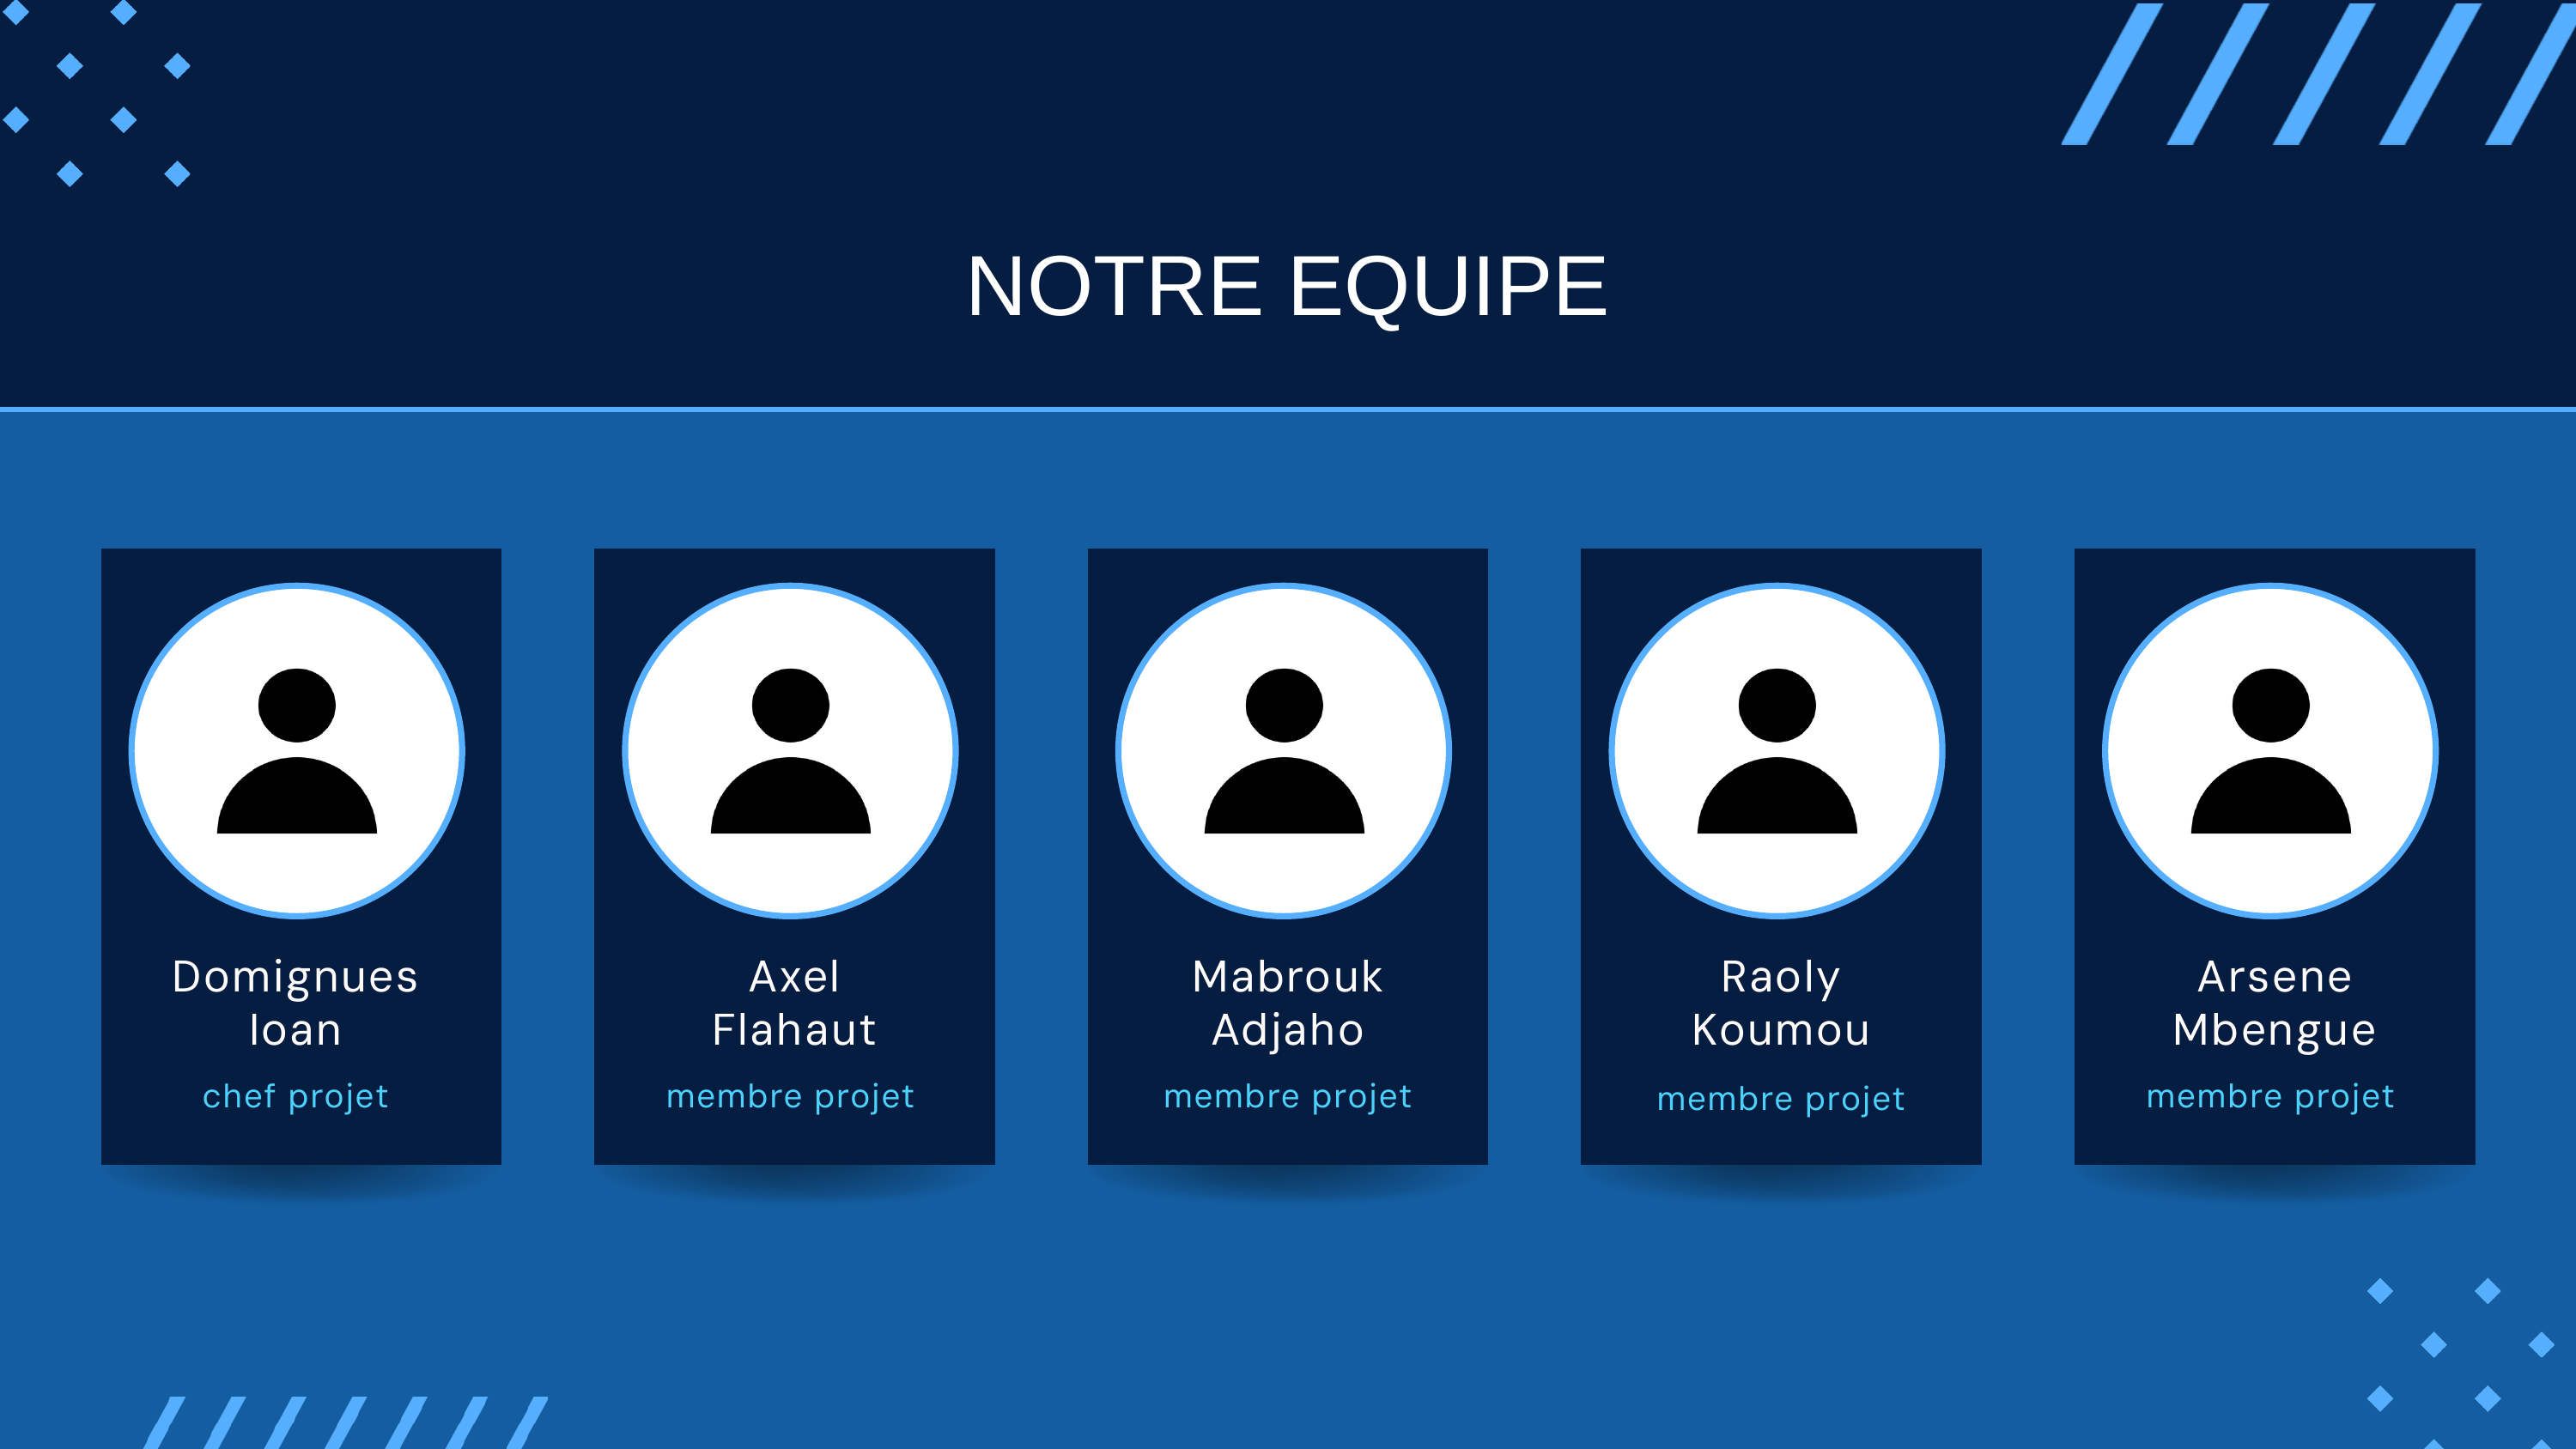

NOTRE EQUIPE

Domignues
Ioan
Axel
Flahaut
Mabrouk
Adjaho
Raoly
Koumou
Arsene
Mbengue
chef projet
membre projet
membre projet
membre projet
membre projet